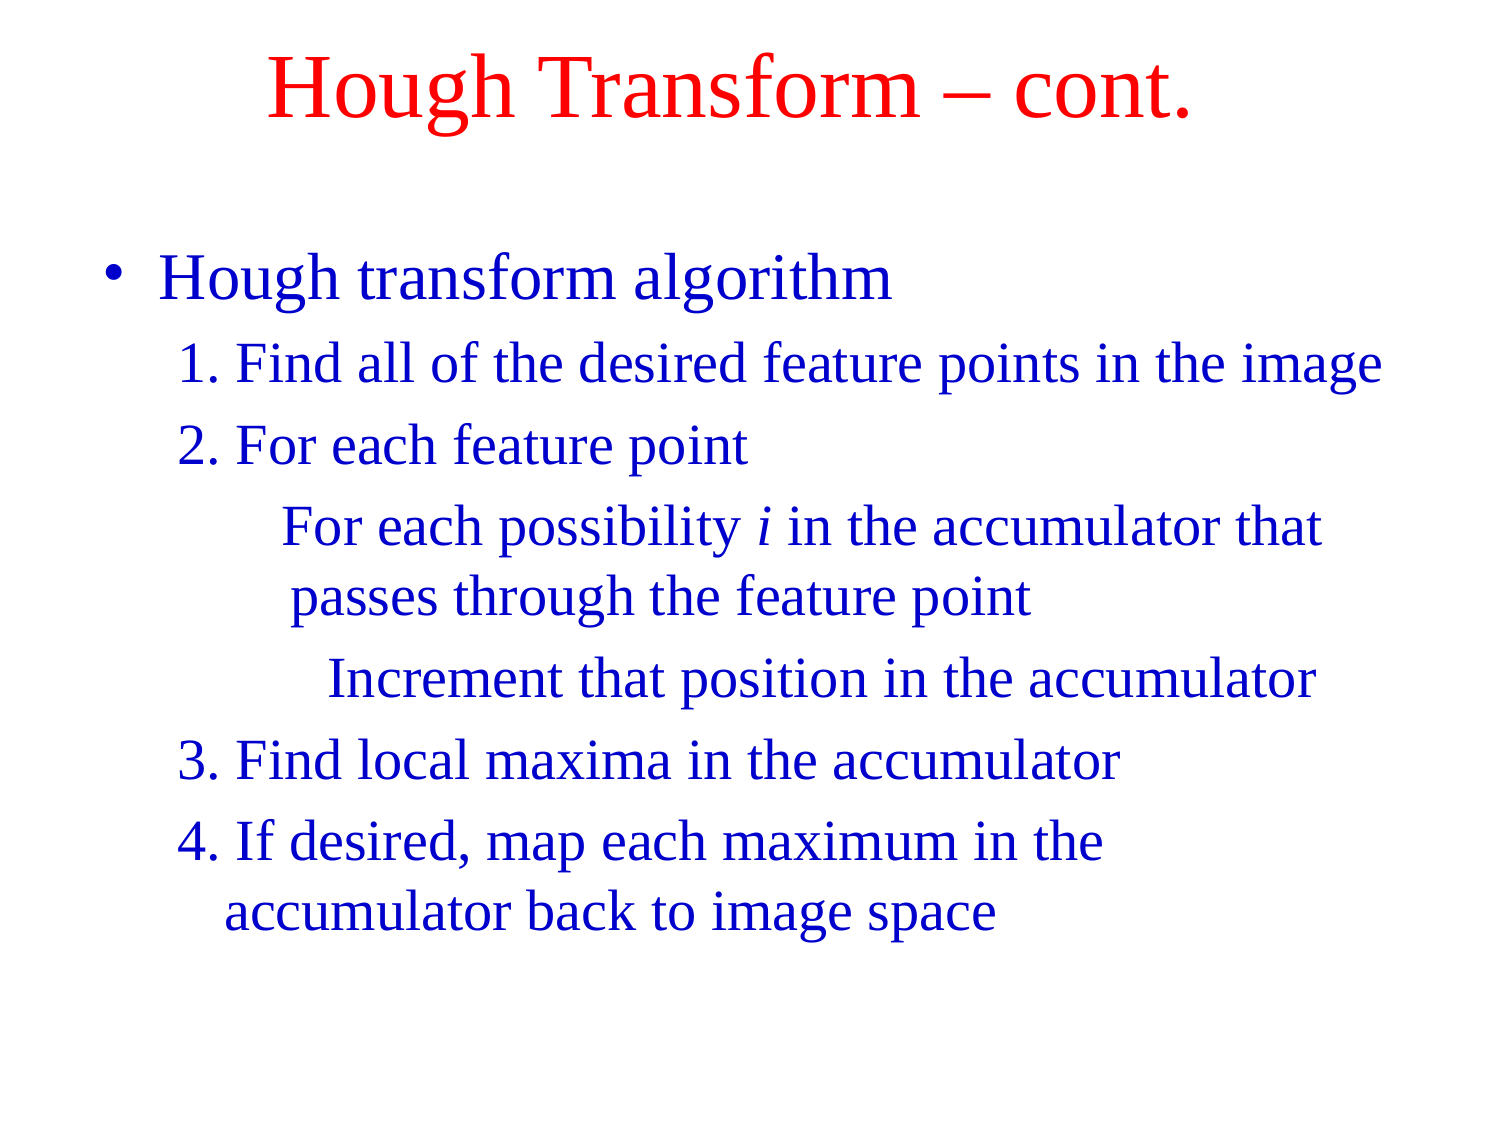

# Hough Transform – cont.
Hough transform algorithm
1. Find all of the desired feature points in the image
2. For each feature point
  For each possibility i in the accumulator that passes through the feature point
Increment that position in the accumulator
3. Find local maxima in the accumulator
4. If desired, map each maximum in the accumulator back to image space